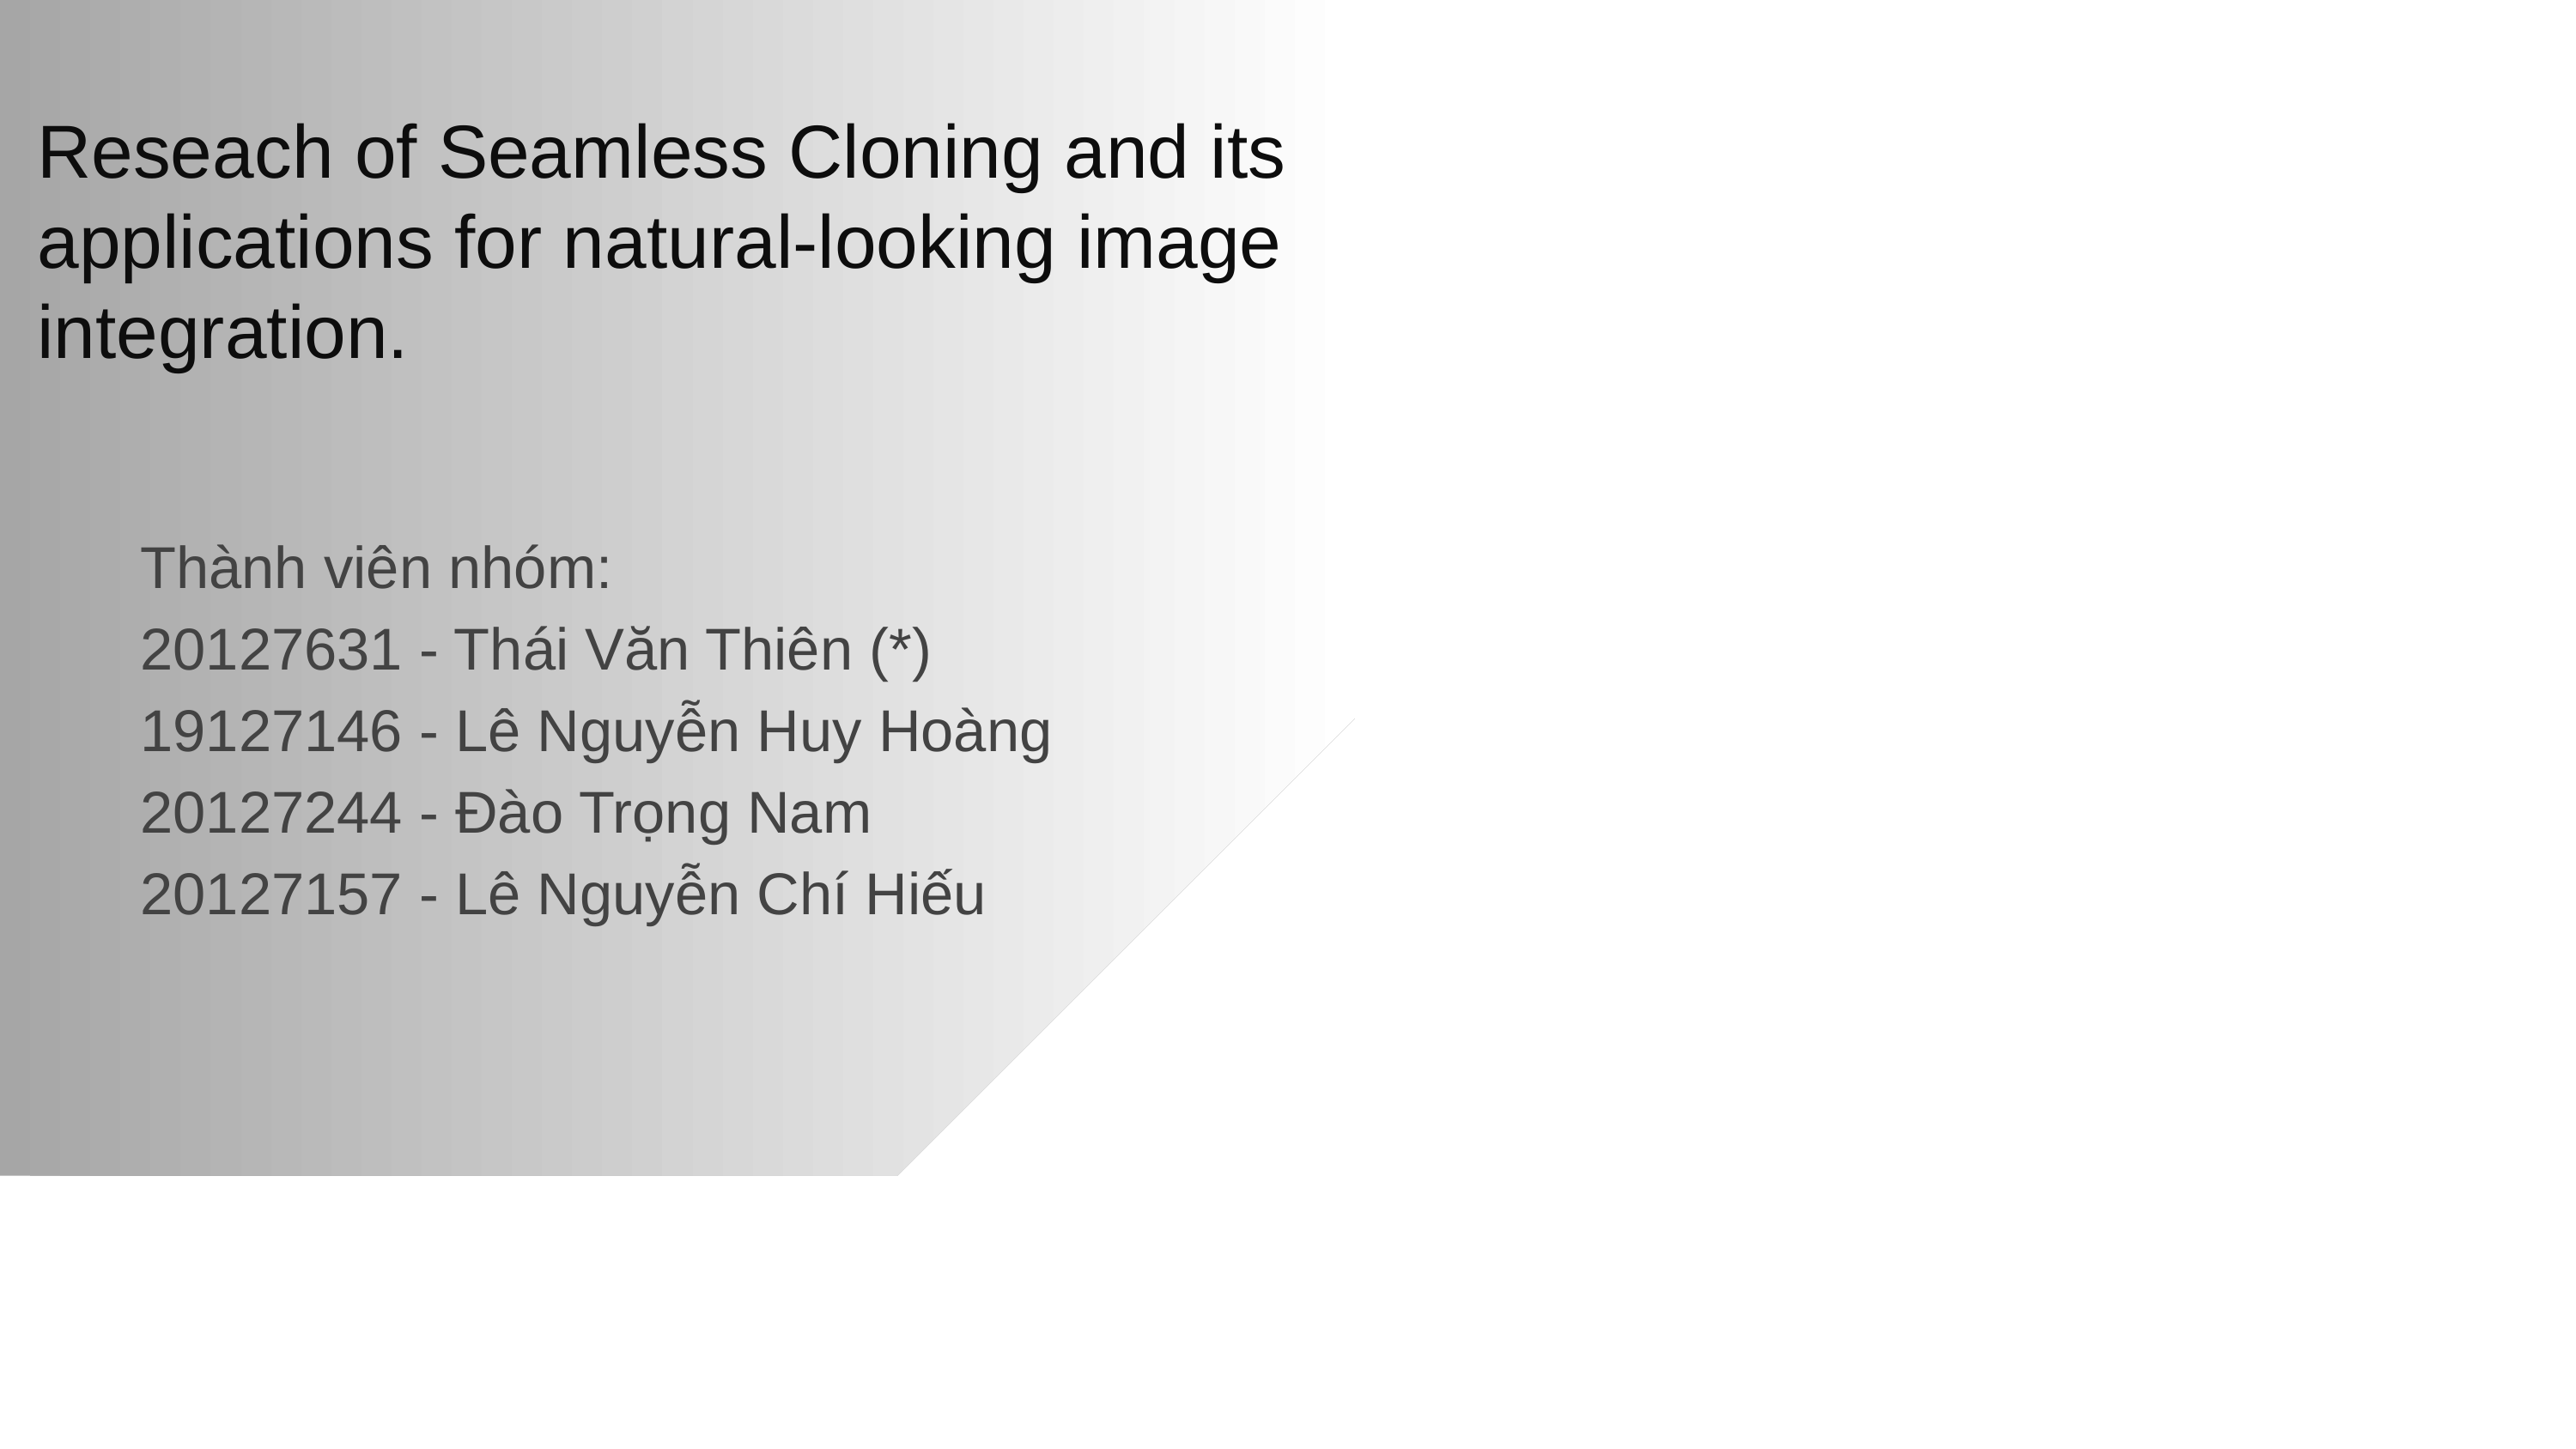

Reseach of Seamless Cloning and its applications for natural-looking image integration.
Thành viên nhóm:
20127631 - Thái Văn Thiên (*)
19127146 - Lê Nguyễn Huy Hoàng
20127244 - Đào Trọng Nam
20127157 - Lê Nguyễn Chí Hiếu